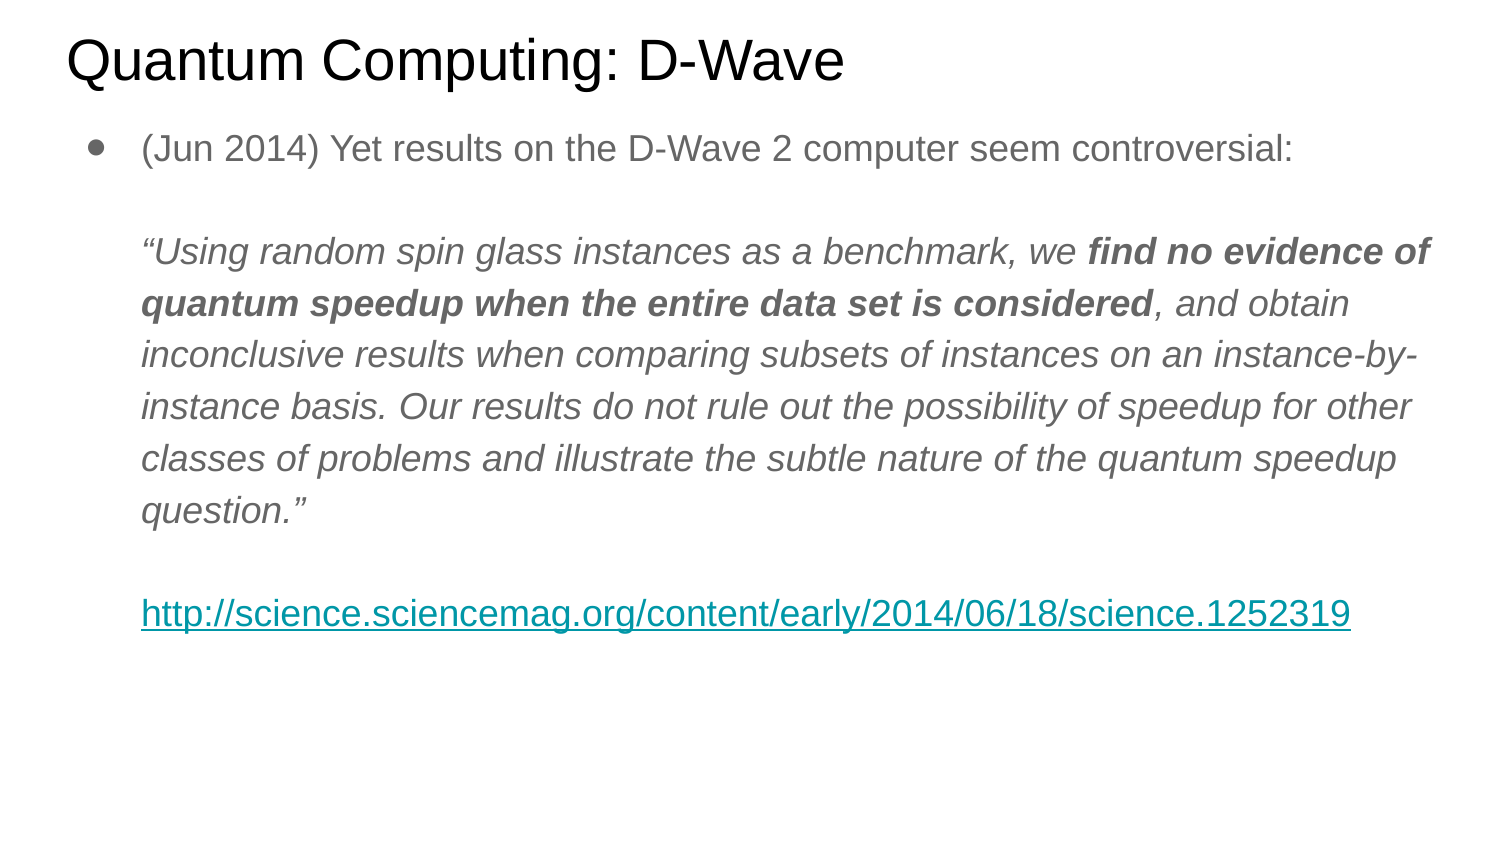

# Quantum Computing: D-Wave
(Jun 2014) Yet results on the D-Wave 2 computer seem controversial:
“Using random spin glass instances as a benchmark, we find no evidence of quantum speedup when the entire data set is considered, and obtain inconclusive results when comparing subsets of instances on an instance-by-instance basis. Our results do not rule out the possibility of speedup for other classes of problems and illustrate the subtle nature of the quantum speedup question.”
http://science.sciencemag.org/content/early/2014/06/18/science.1252319